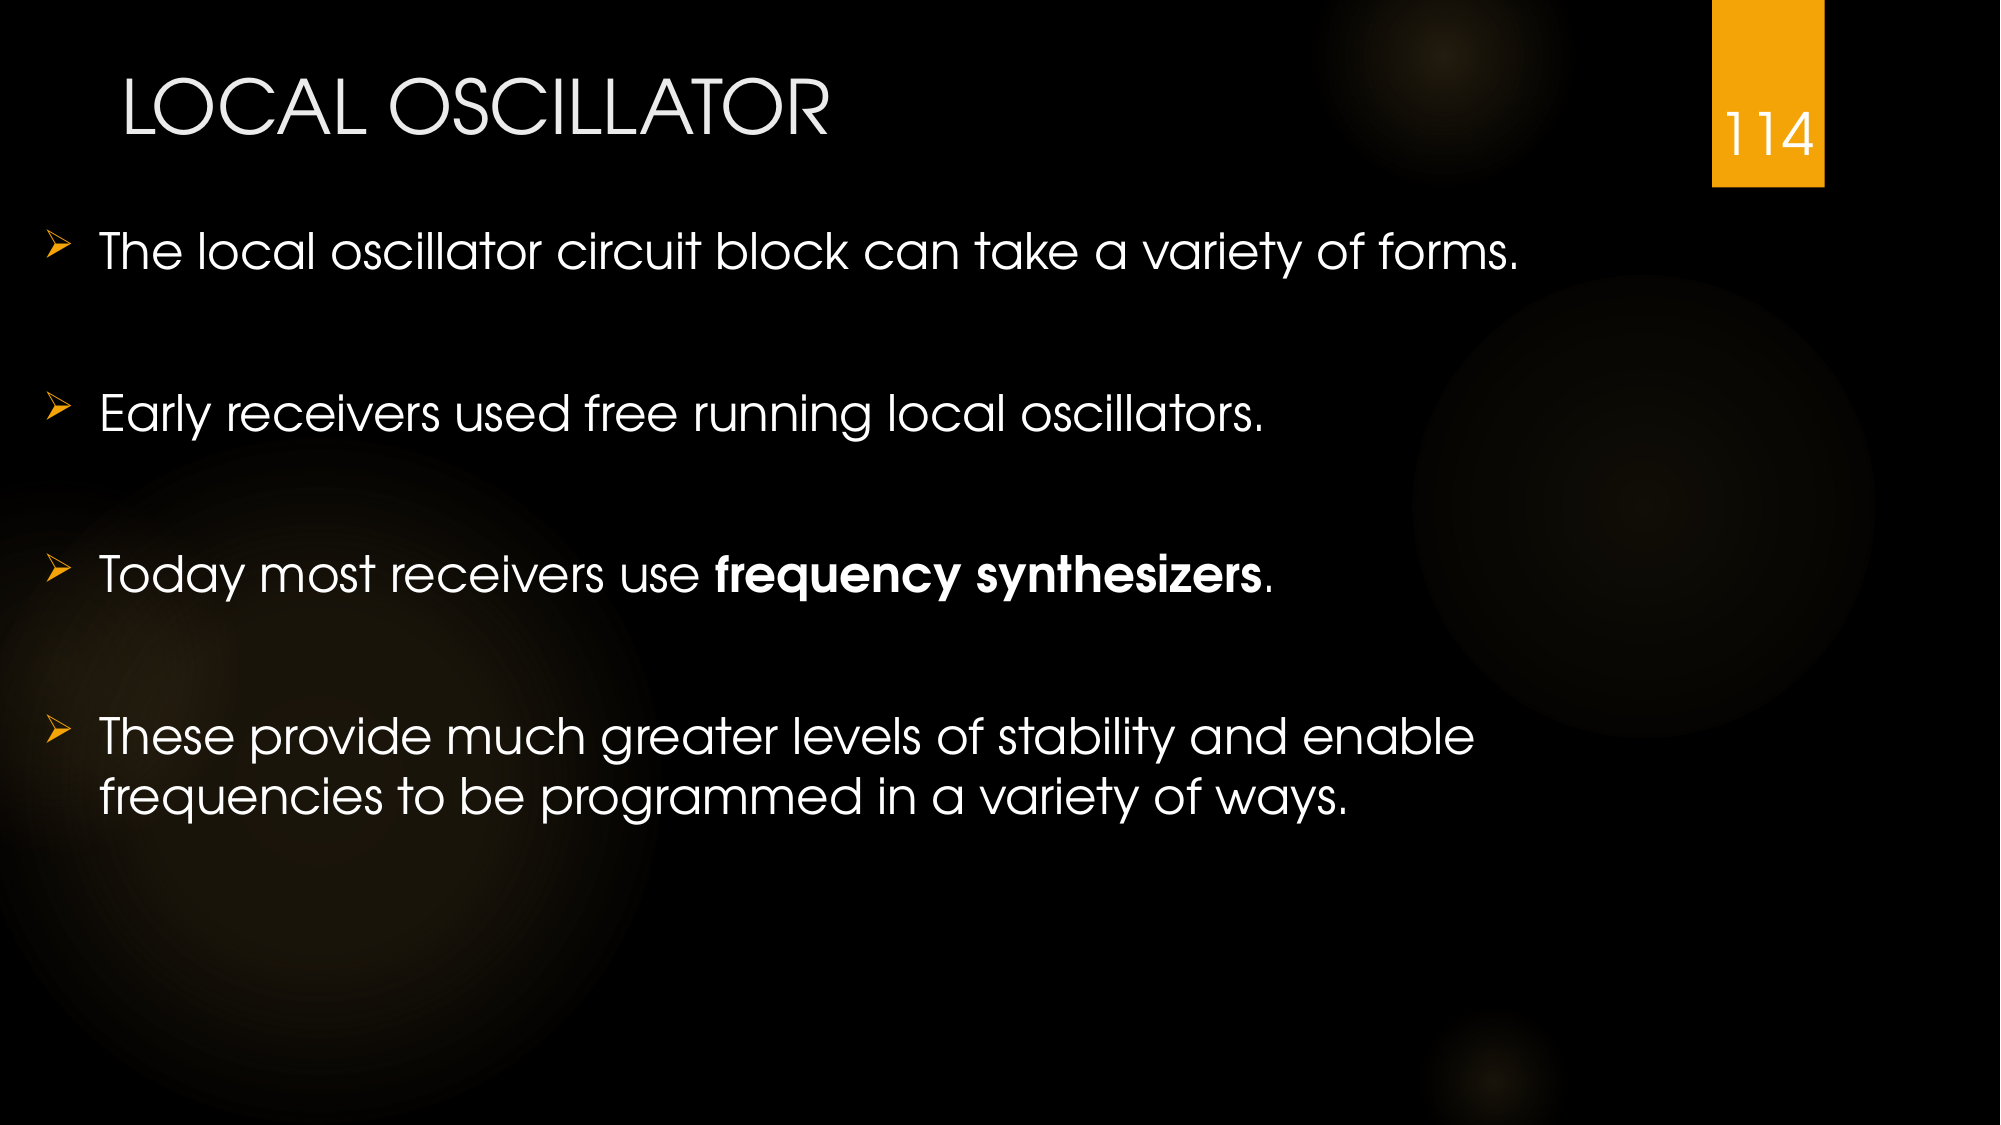

114
# LOCAL OSCILLATOR
The local oscillator circuit block can take a variety of forms.

Early receivers used free running local oscillators.

Today most receivers use frequency synthesizers.

These provide much greater levels of stability and enable frequencies to be programmed in a variety of ways.